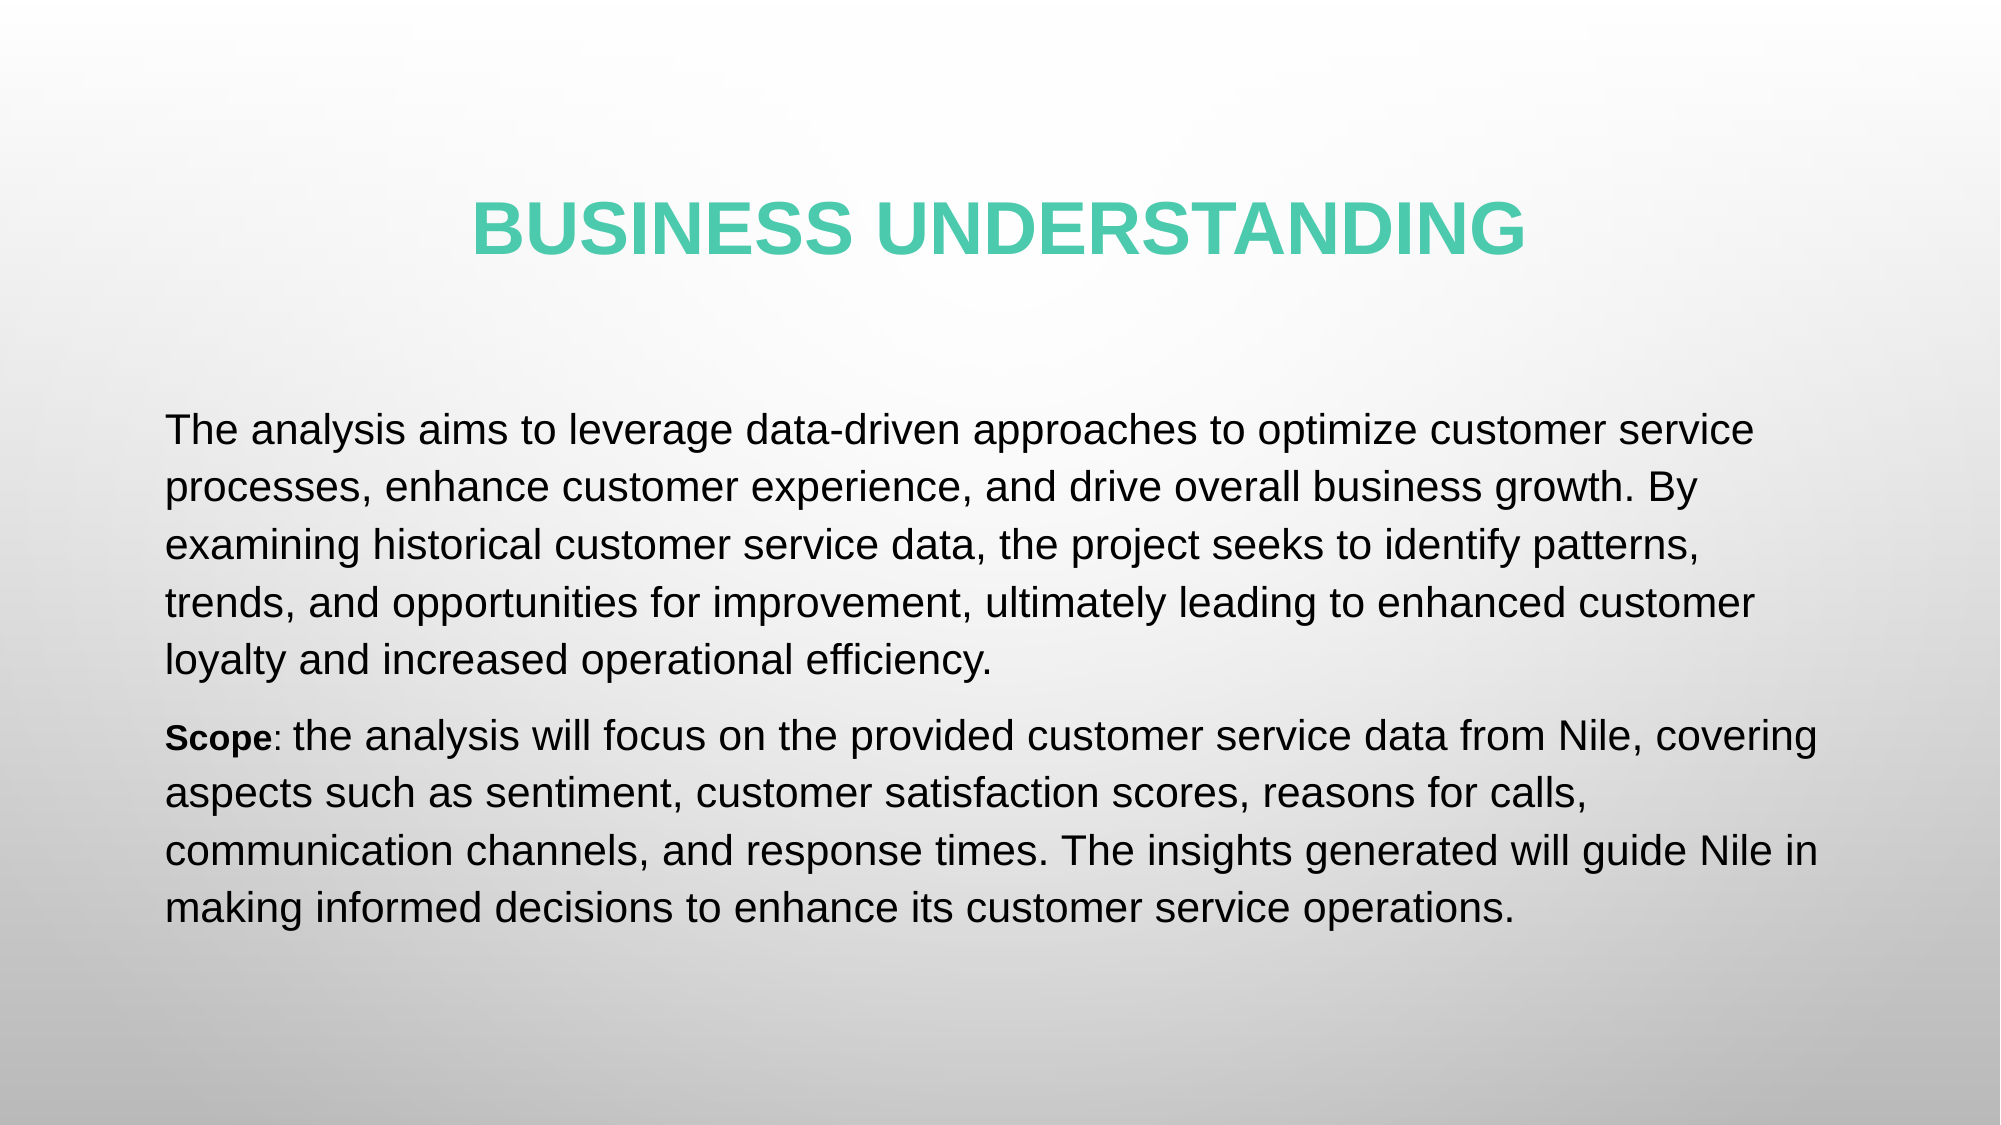

# Business Understanding
The analysis aims to leverage data-driven approaches to optimize customer service processes, enhance customer experience, and drive overall business growth. By examining historical customer service data, the project seeks to identify patterns, trends, and opportunities for improvement, ultimately leading to enhanced customer loyalty and increased operational efficiency.
Scope: the analysis will focus on the provided customer service data from Nile, covering aspects such as sentiment, customer satisfaction scores, reasons for calls, communication channels, and response times. The insights generated will guide Nile in making informed decisions to enhance its customer service operations.